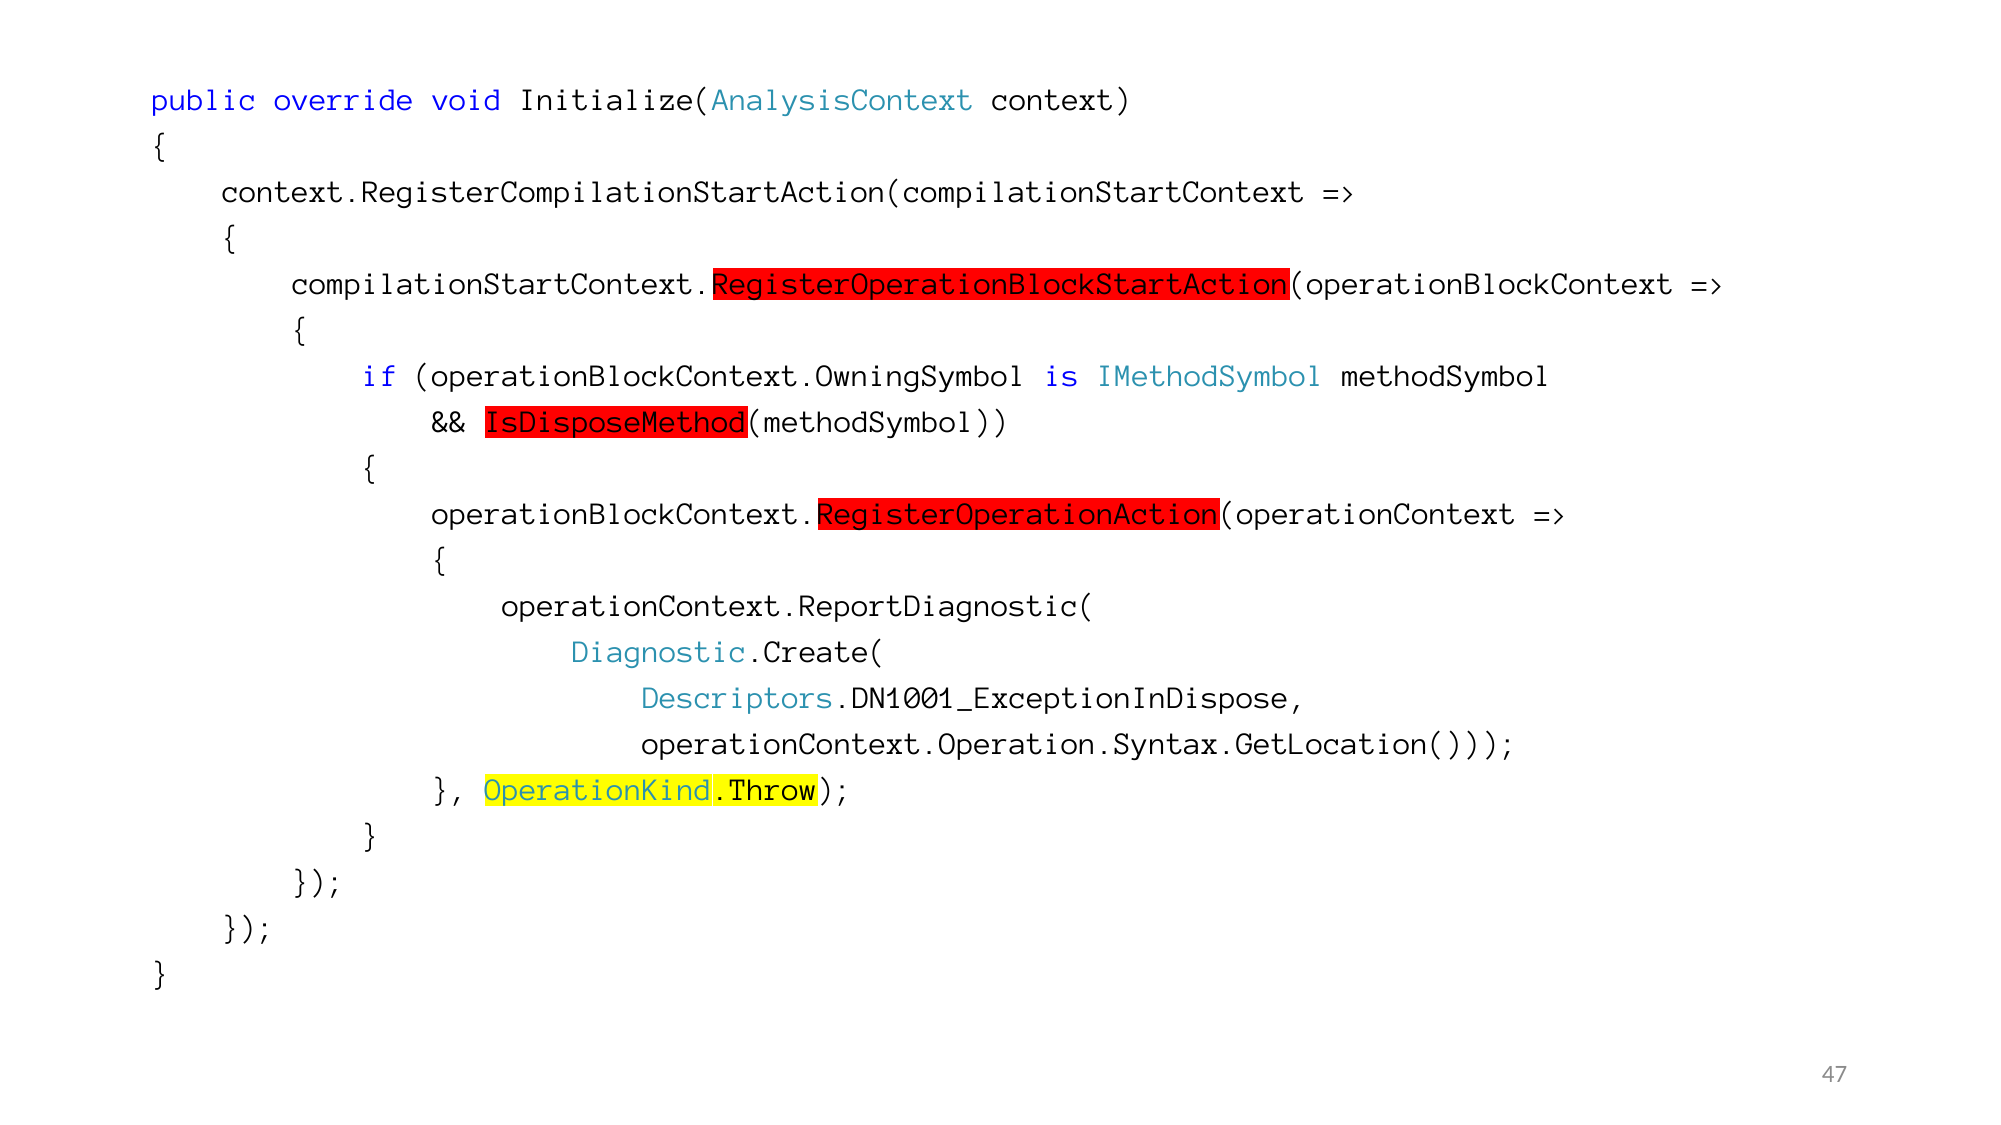

public override void Initialize(AnalysisContext context)
{
    context.RegisterCompilationStartAction(compilationStartContext =>
    {
        compilationStartContext.RegisterOperationBlockStartAction(operationBlockContext =>
        {
            if (operationBlockContext.OwningSymbol is IMethodSymbol methodSymbol
                && IsDisposeMethod(methodSymbol))
            {
                operationBlockContext.RegisterOperationAction(operationContext =>
                {
                    operationContext.ReportDiagnostic(
                        Diagnostic.Create(
                            Descriptors.DN1001_ExceptionInDispose,
                            operationContext.Operation.Syntax.GetLocation()));
                }, OperationKind.Throw);
            }
        });
    });
}
47